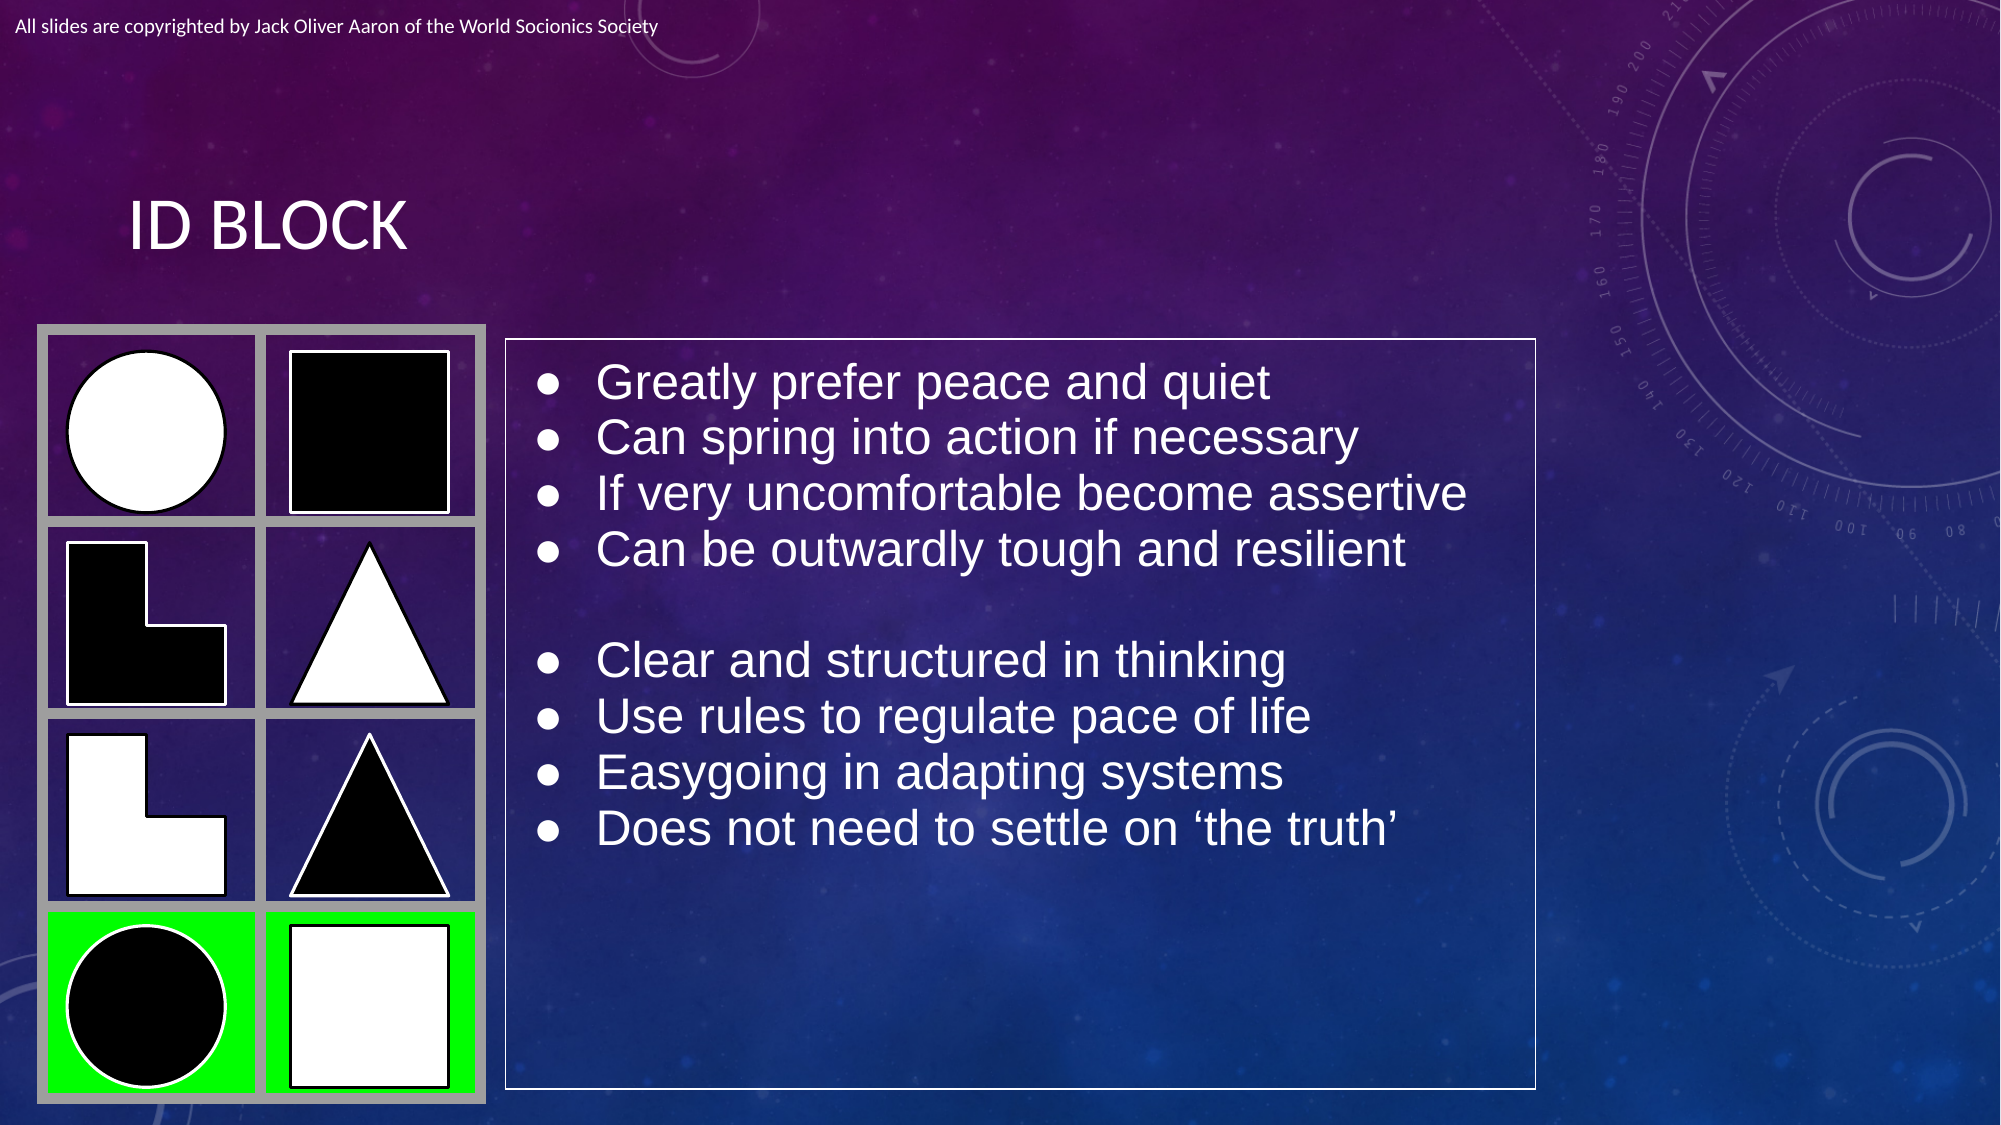

All slides are copyrighted by Jack Oliver Aaron of the World Socionics Society
# ID BLOCK
|  |  |
| --- | --- |
|  |  |
|  |  |
|  |  |
| Greatly prefer peace and quiet Can spring into action if necessary If very uncomfortable become assertive Can be outwardly tough and resilient Clear and structured in thinking Use rules to regulate pace of life Easygoing in adapting systems Does not need to settle on ‘the truth’ |
| --- |